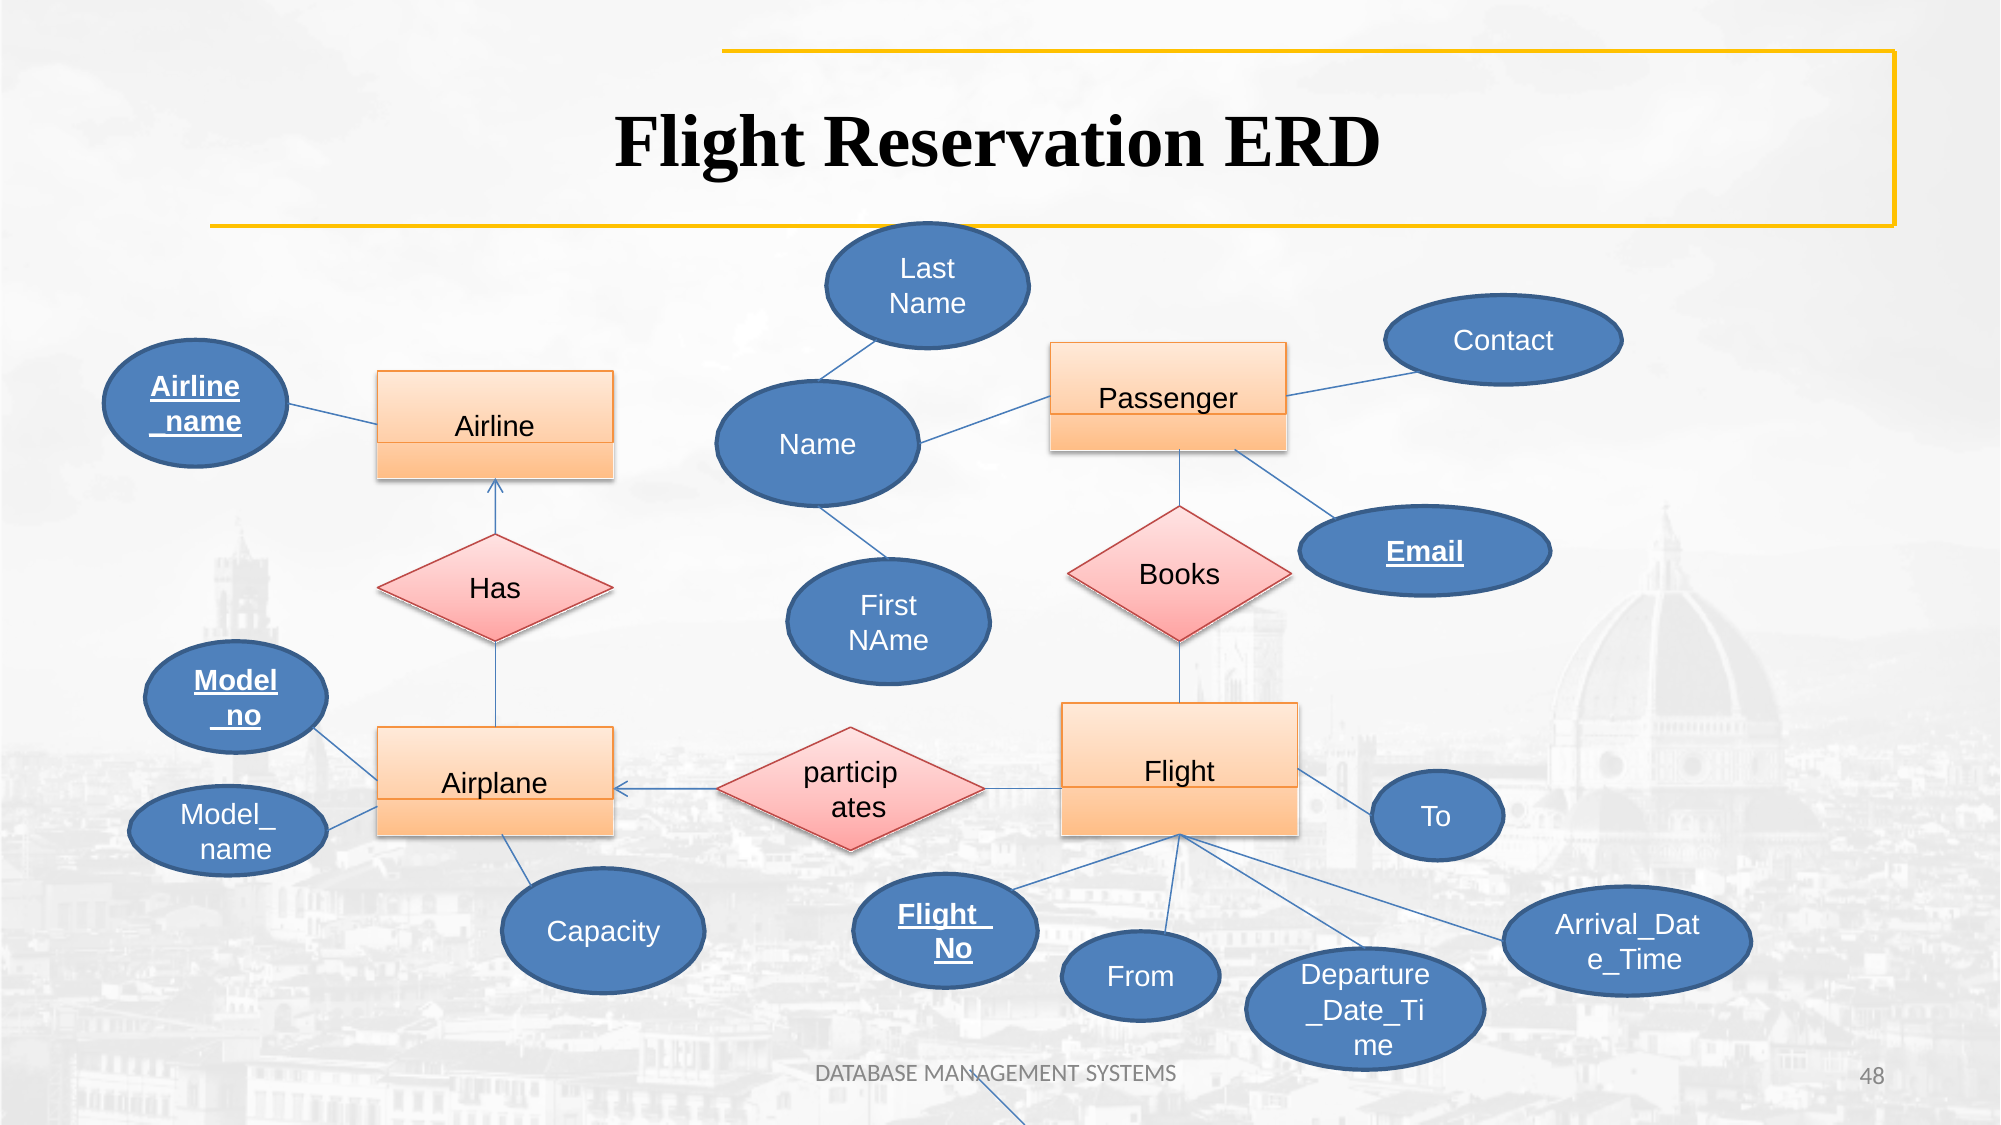

# Flight Reservation ERD

Last  Name

Contact

Passenger
Airline
_name

Airline

Name

Email
Books

Has
First  NAme
Model
_no

Flight

Airplane
particip  ates

Model_  name
To

Flight_  No
Arrival_Dat  e_Time
Capacity

Departure
_Date_Ti  me
From
DATABASE MANAGEMENT SYSTEMS
48